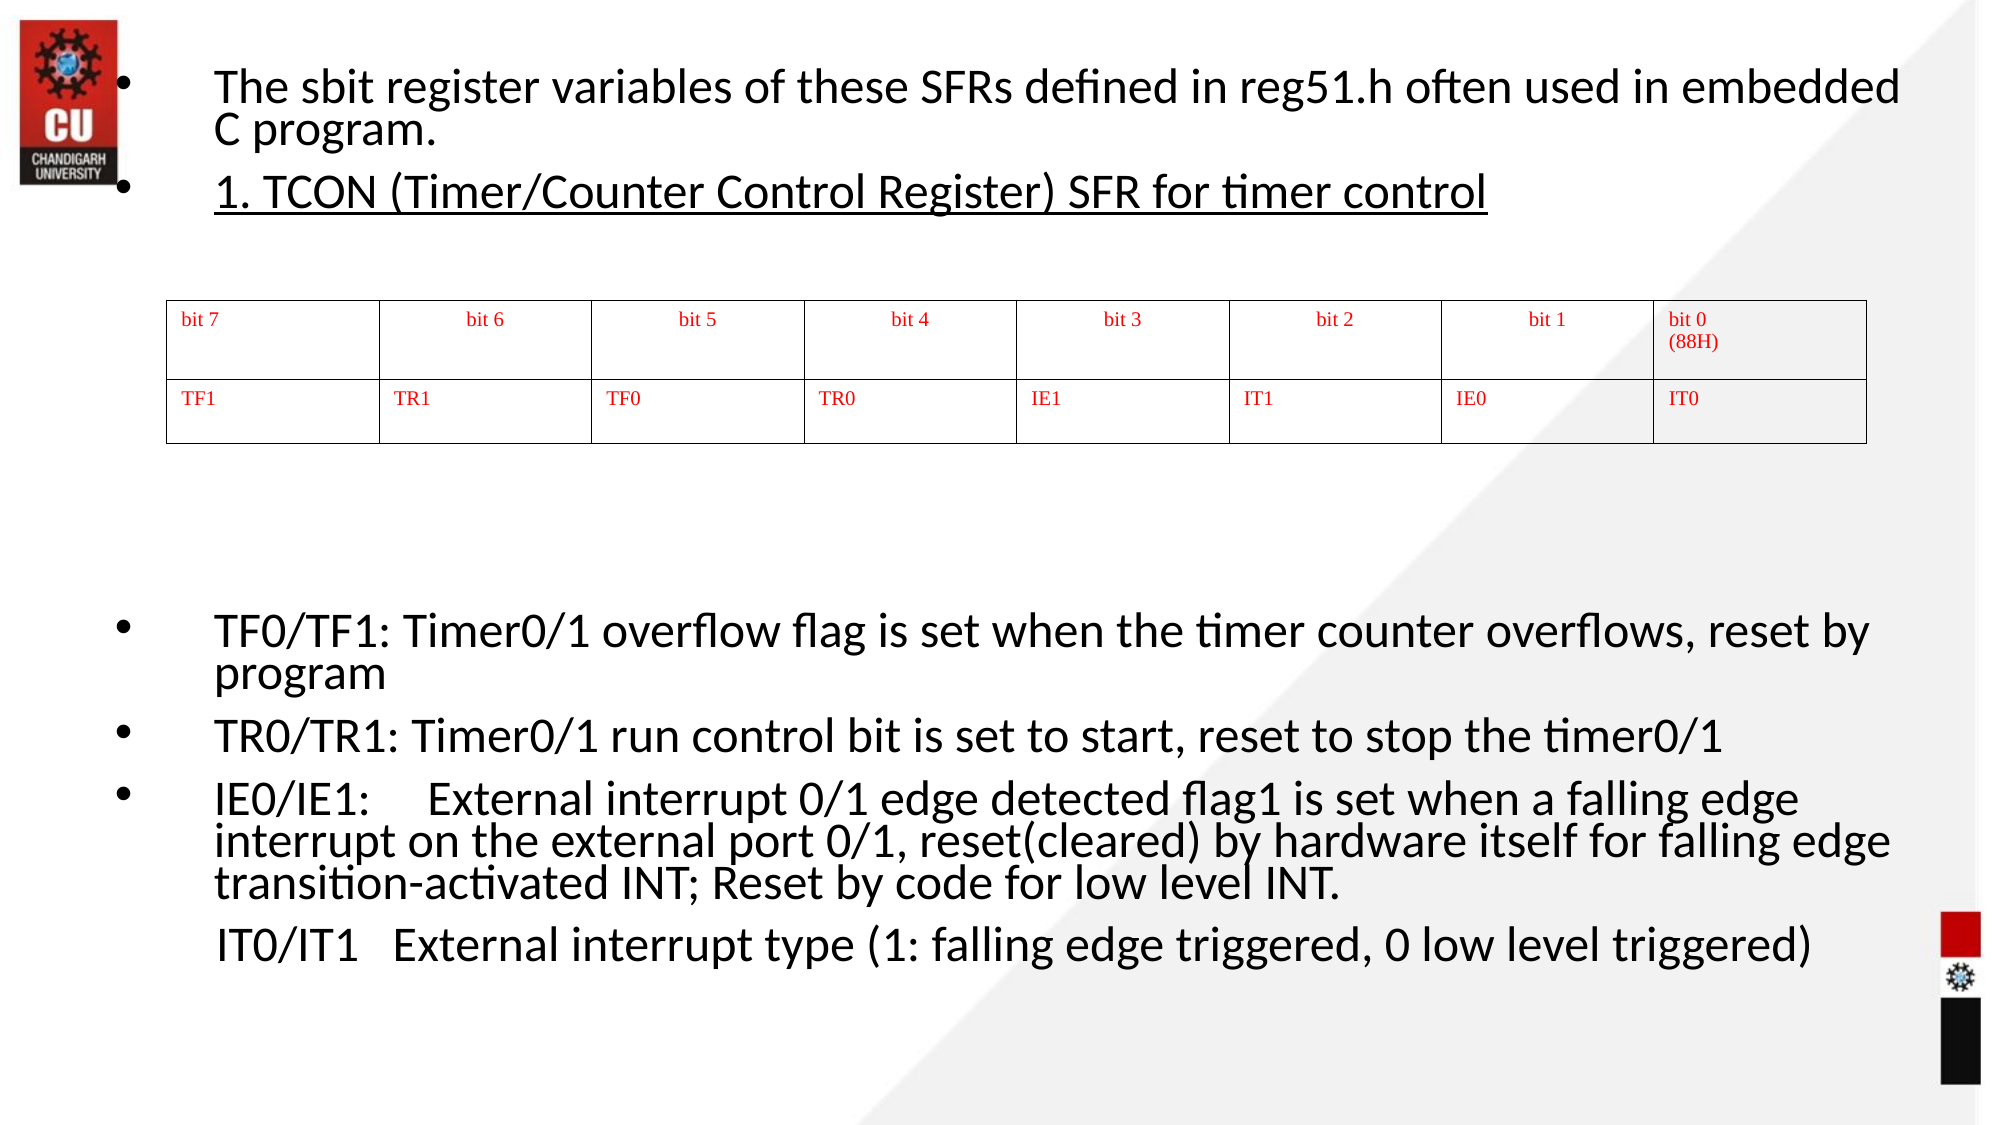

The sbit register variables of these SFRs defined in reg51.h often used in embedded C program.
1. TCON (Timer/Counter Control Register) SFR for timer control

TF0/TF1: Timer0/1 overflow flag is set when the timer counter overflows, reset by program
TR0/TR1: Timer0/1 run control bit is set to start, reset to stop the timer0/1
IE0/IE1:     External interrupt 0/1 edge detected flag1 is set when a falling edge interrupt on the external port 0/1, reset(cleared) by hardware itself for falling edge transition-activated INT; Reset by code for low level INT.
         IT0/IT1   External interrupt type (1: falling edge triggered, 0 low level triggered)
| bit 7 | bit 6 | bit 5 | bit 4 | bit 3 | bit 2 | bit 1 | bit 0 (88H) |
| --- | --- | --- | --- | --- | --- | --- | --- |
| TF1 | TR1 | TF0 | TR0 | IE1 | IT1 | IE0 | IT0 |